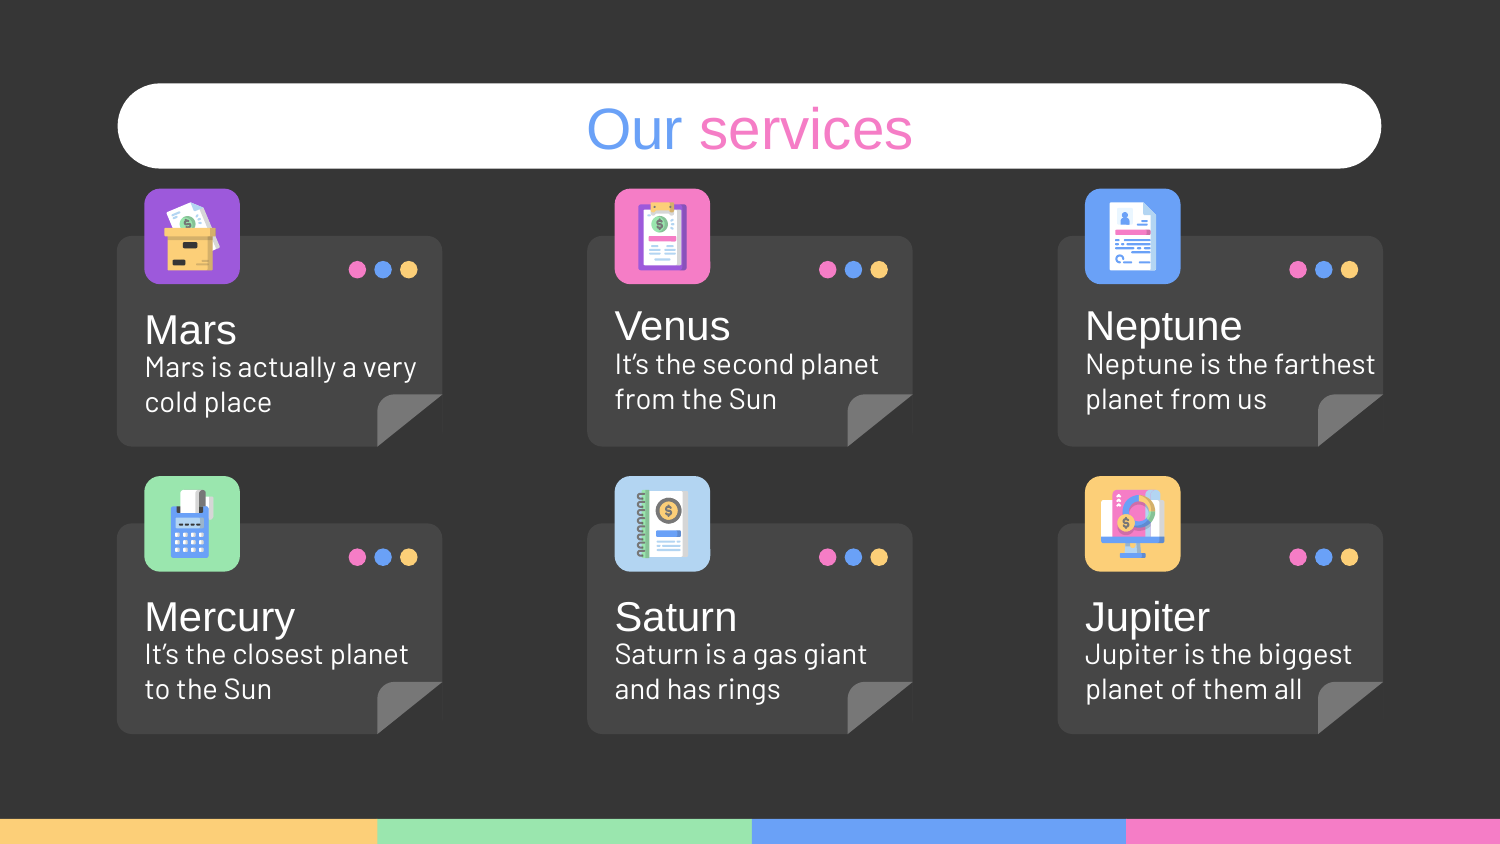

Our services

Venus
Neptune
# Mars
It’s the second planet from the Sun
Neptune is the farthest planet from us
Mars is actually a very cold place

Mercury
Saturn
Jupiter
It’s the closest planet to the Sun
Saturn is a gas giant and has rings
Jupiter is the biggest planet of them all